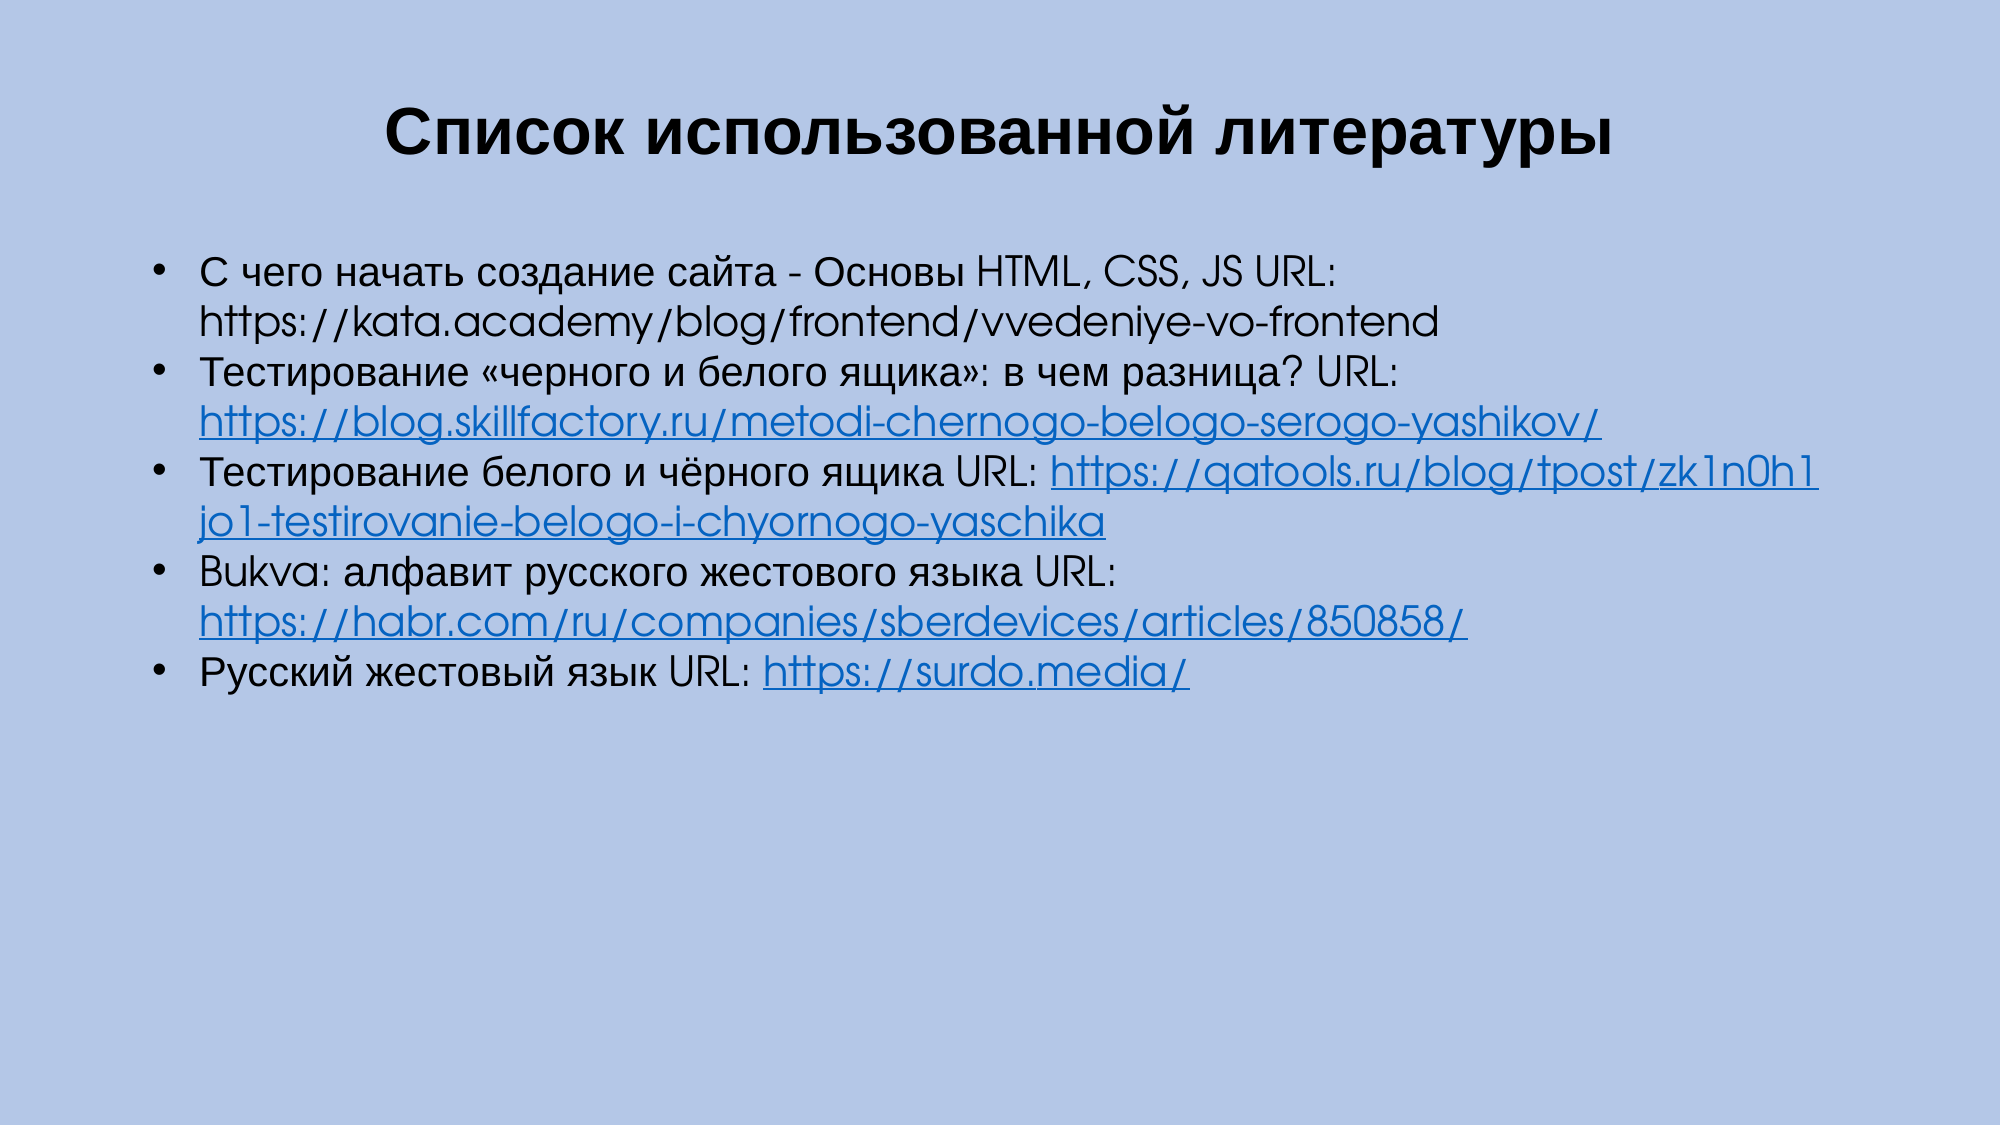

# Список использованной литературы
С чего начать создание сайта - Основы HTML, CSS, JS URL: https://kata.academy/blog/frontend/vvedeniye-vo-frontend
Тестирование «черного и белого ящика»: в чем разница? URL: https://blog.skillfactory.ru/metodi-chernogo-belogo-serogo-yashikov/
Тестирование белого и чёрного ящика URL: https://qatools.ru/blog/tpost/zk1n0h1jo1-testirovanie-belogo-i-chyornogo-yaschika
Bukva: алфавит русского жестового языка URL: https://habr.com/ru/companies/sberdevices/articles/850858/
Русский жестовый язык URL: https://surdo.media/